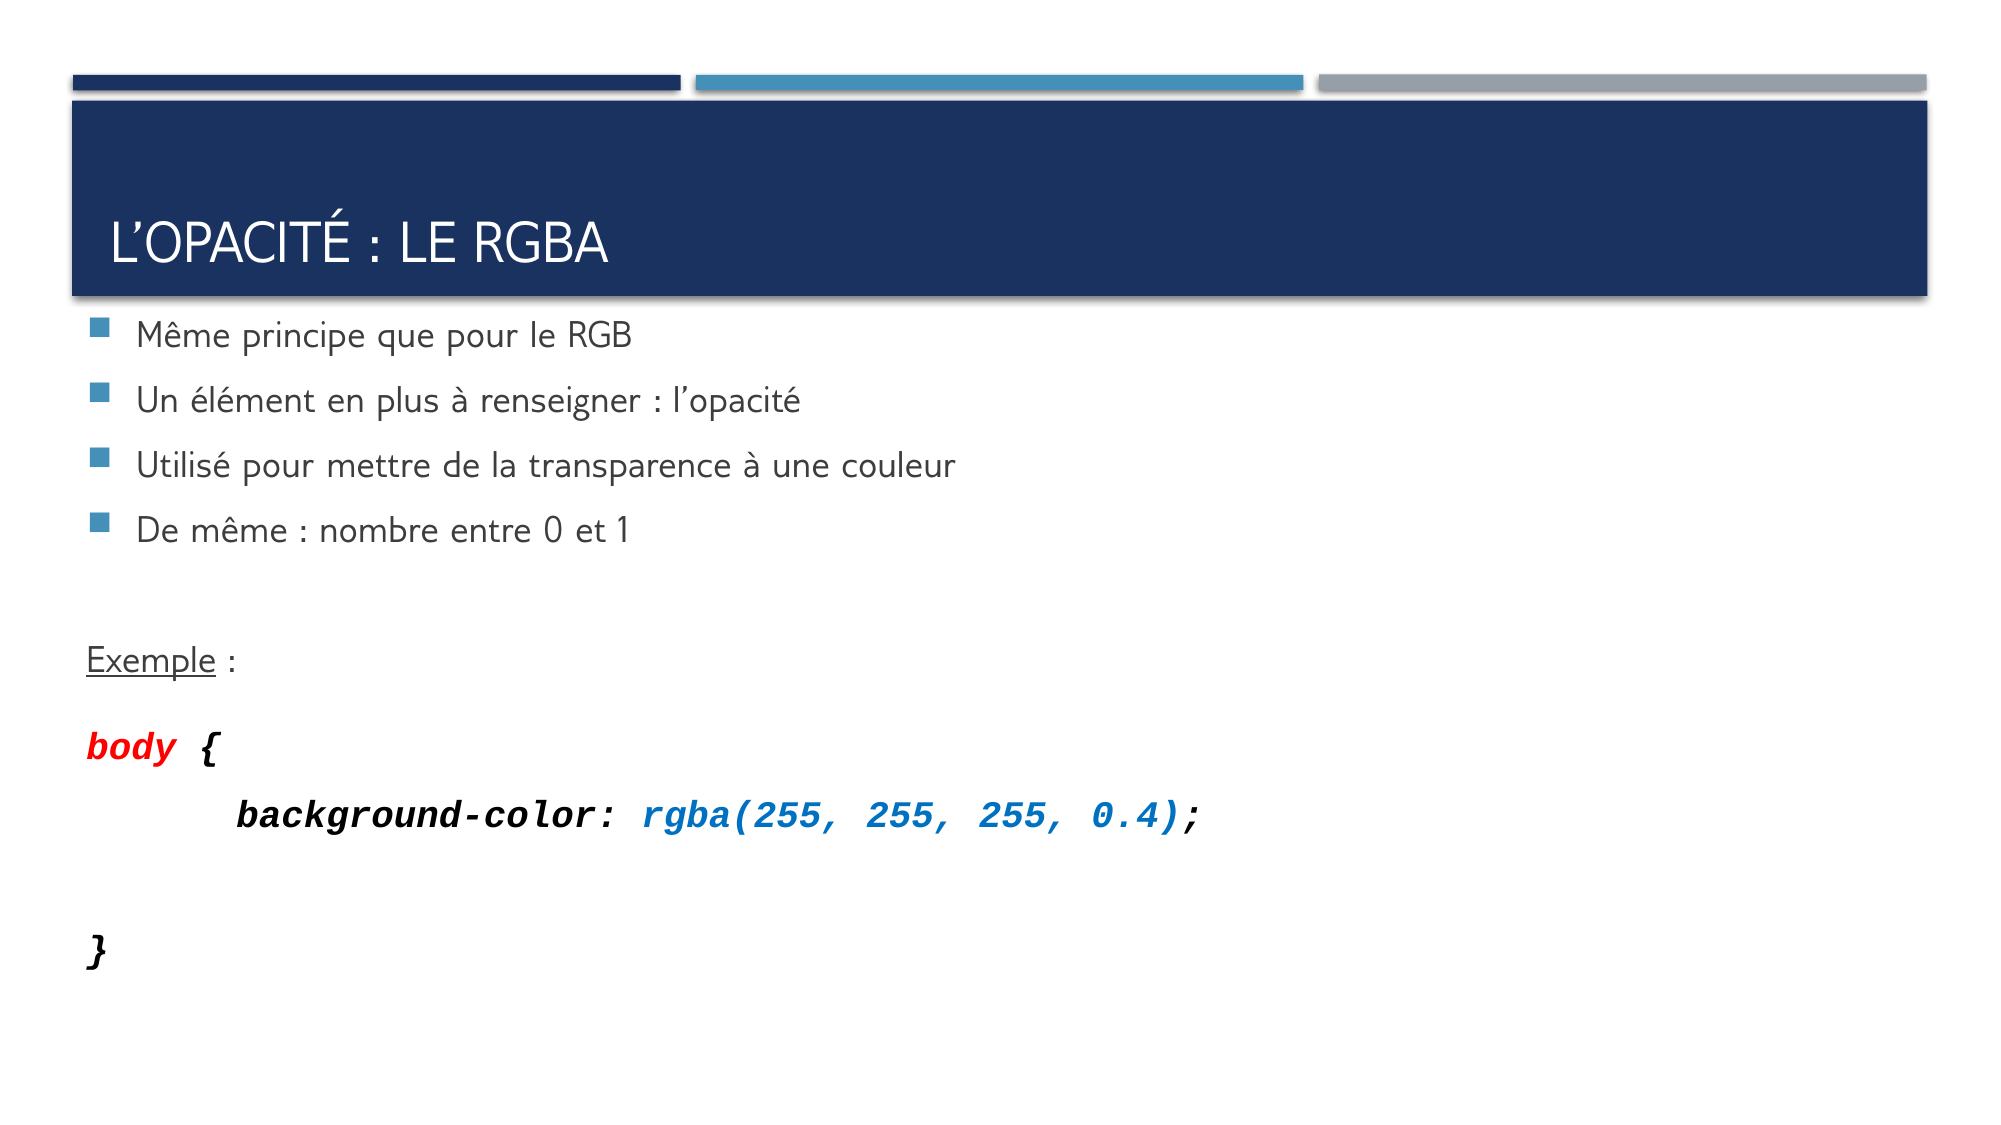

# l’opacité : le rgba
Même principe que pour le RGB
Un élément en plus à renseigner : l’opacité
Utilisé pour mettre de la transparence à une couleur
De même : nombre entre 0 et 1

Exemple :
body {
	background-color: rgba(255, 255, 255, 0.4);
}